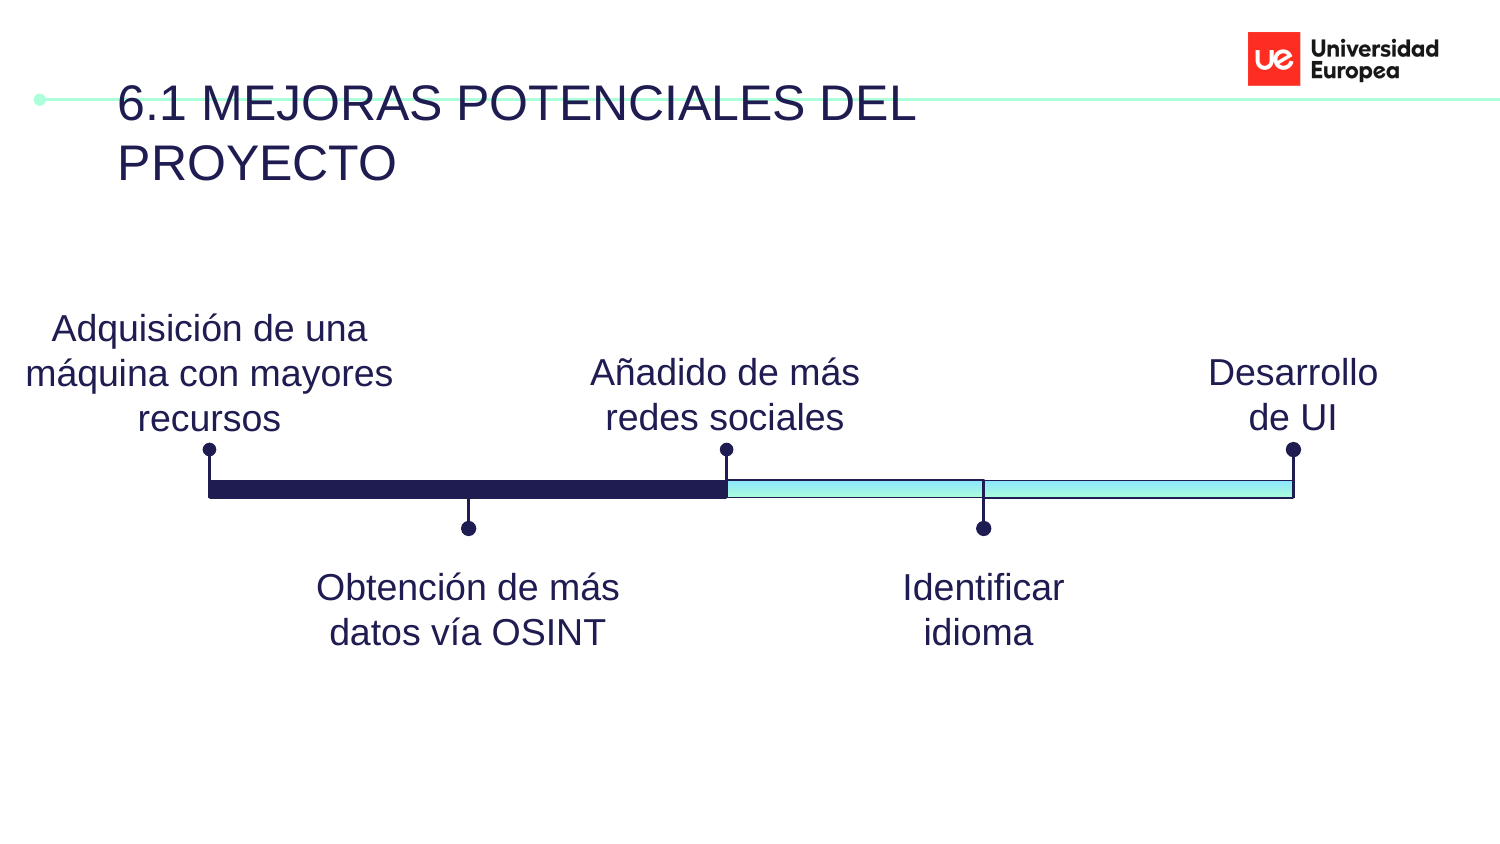

# 6.1 MEJORAS POTENCIALES DEL PROYECTO
Adquisición de una máquina con mayores recursos
Desarrollo de UI
Añadido de más redes sociales

Obtención de más datos vía OSINT
Identificar idioma